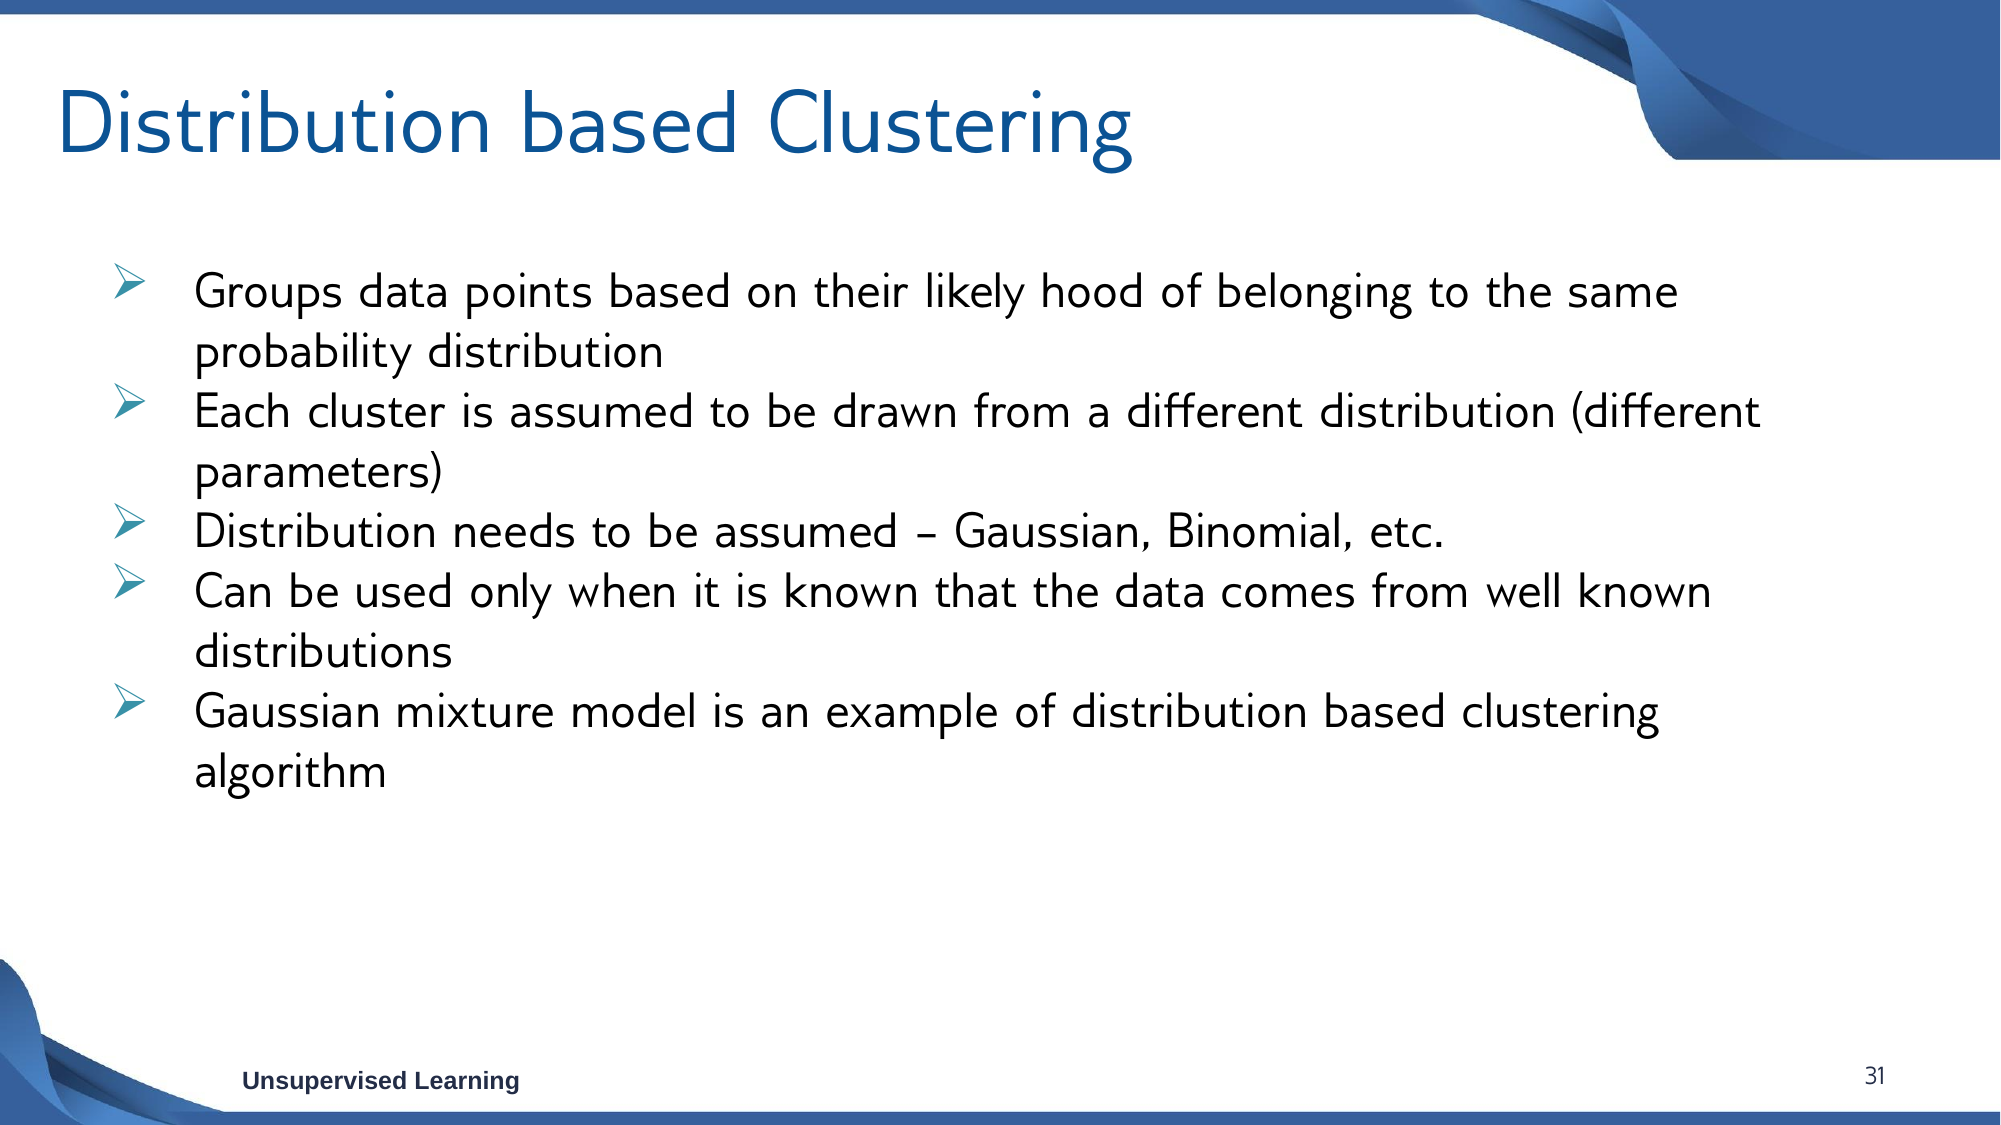

# Distribution based Clustering
Groups data points based on their likely hood of belonging to the same probability distribution
Each cluster is assumed to be drawn from a different distribution (different parameters)
Distribution needs to be assumed – Gaussian, Binomial, etc.
Can be used only when it is known that the data comes from well known distributions
Gaussian mixture model is an example of distribution based clustering algorithm